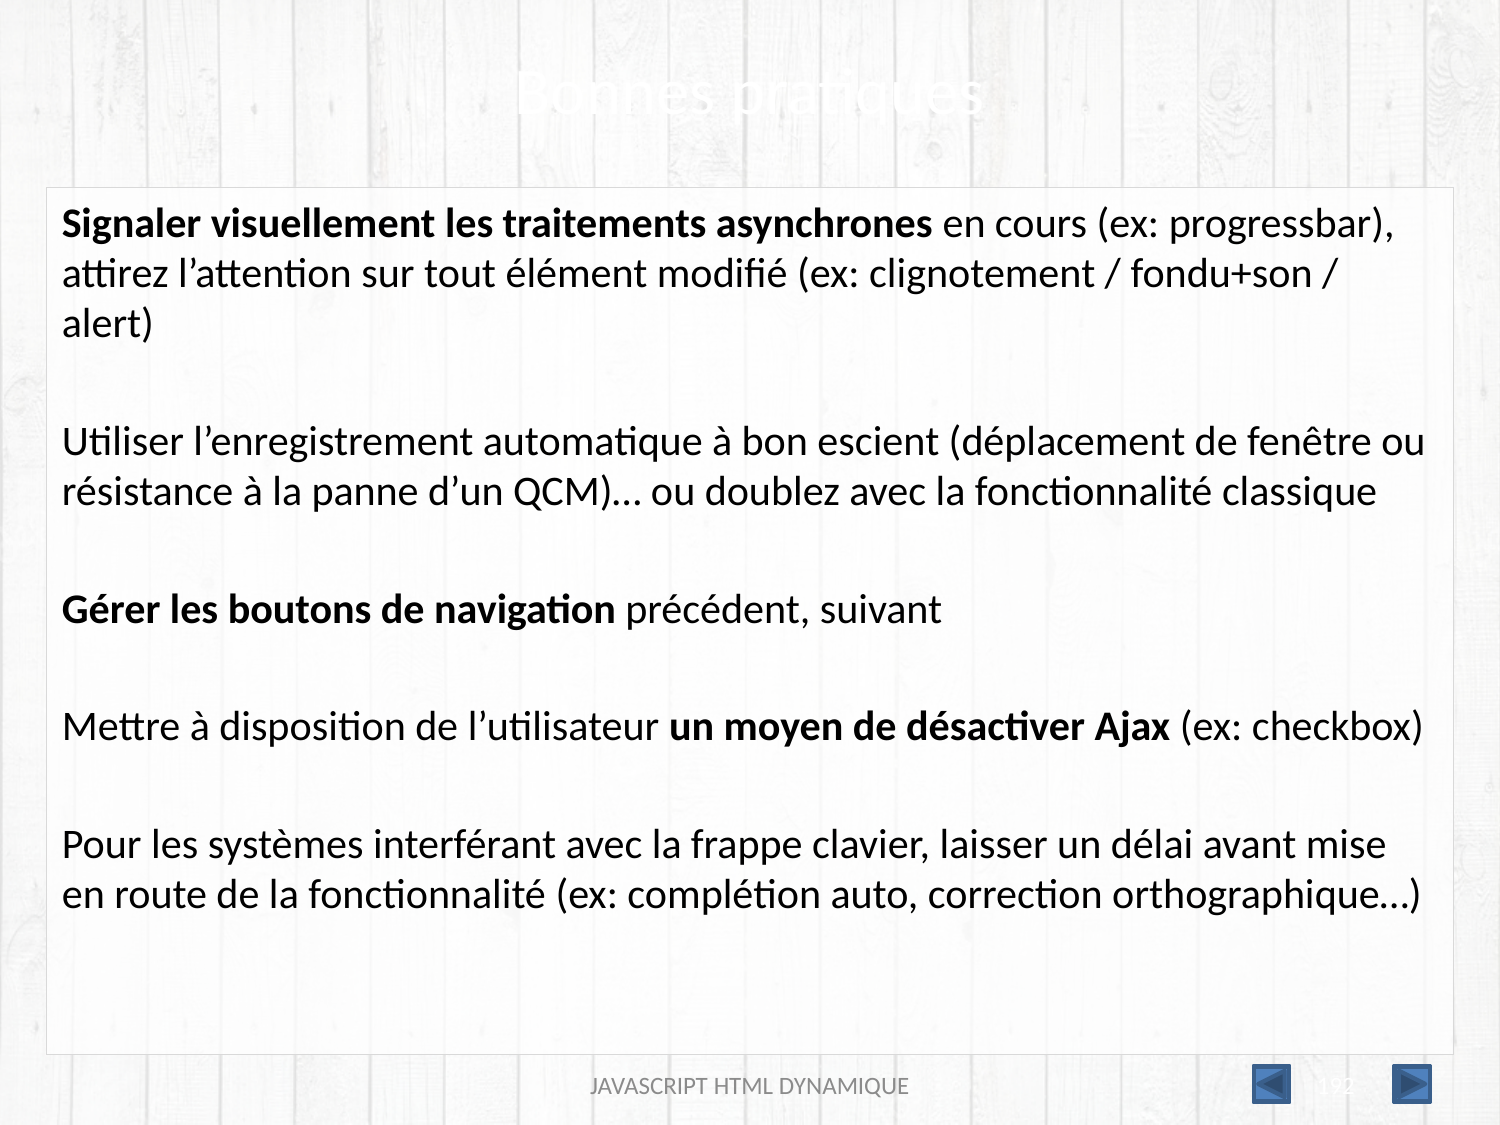

# Bonnes pratiques
Signaler visuellement les traitements asynchrones en cours (ex: progressbar), attirez l’attention sur tout élément modifié (ex: clignotement / fondu+son / alert)

Utiliser l’enregistrement automatique à bon escient (déplacement de fenêtre ou résistance à la panne d’un QCM)… ou doublez avec la fonctionnalité classique

Gérer les boutons de navigation précédent, suivant

Mettre à disposition de l’utilisateur un moyen de désactiver Ajax (ex: checkbox)

Pour les systèmes interférant avec la frappe clavier, laisser un délai avant mise en route de la fonctionnalité (ex: complétion auto, correction orthographique…)
JAVASCRIPT HTML DYNAMIQUE
192